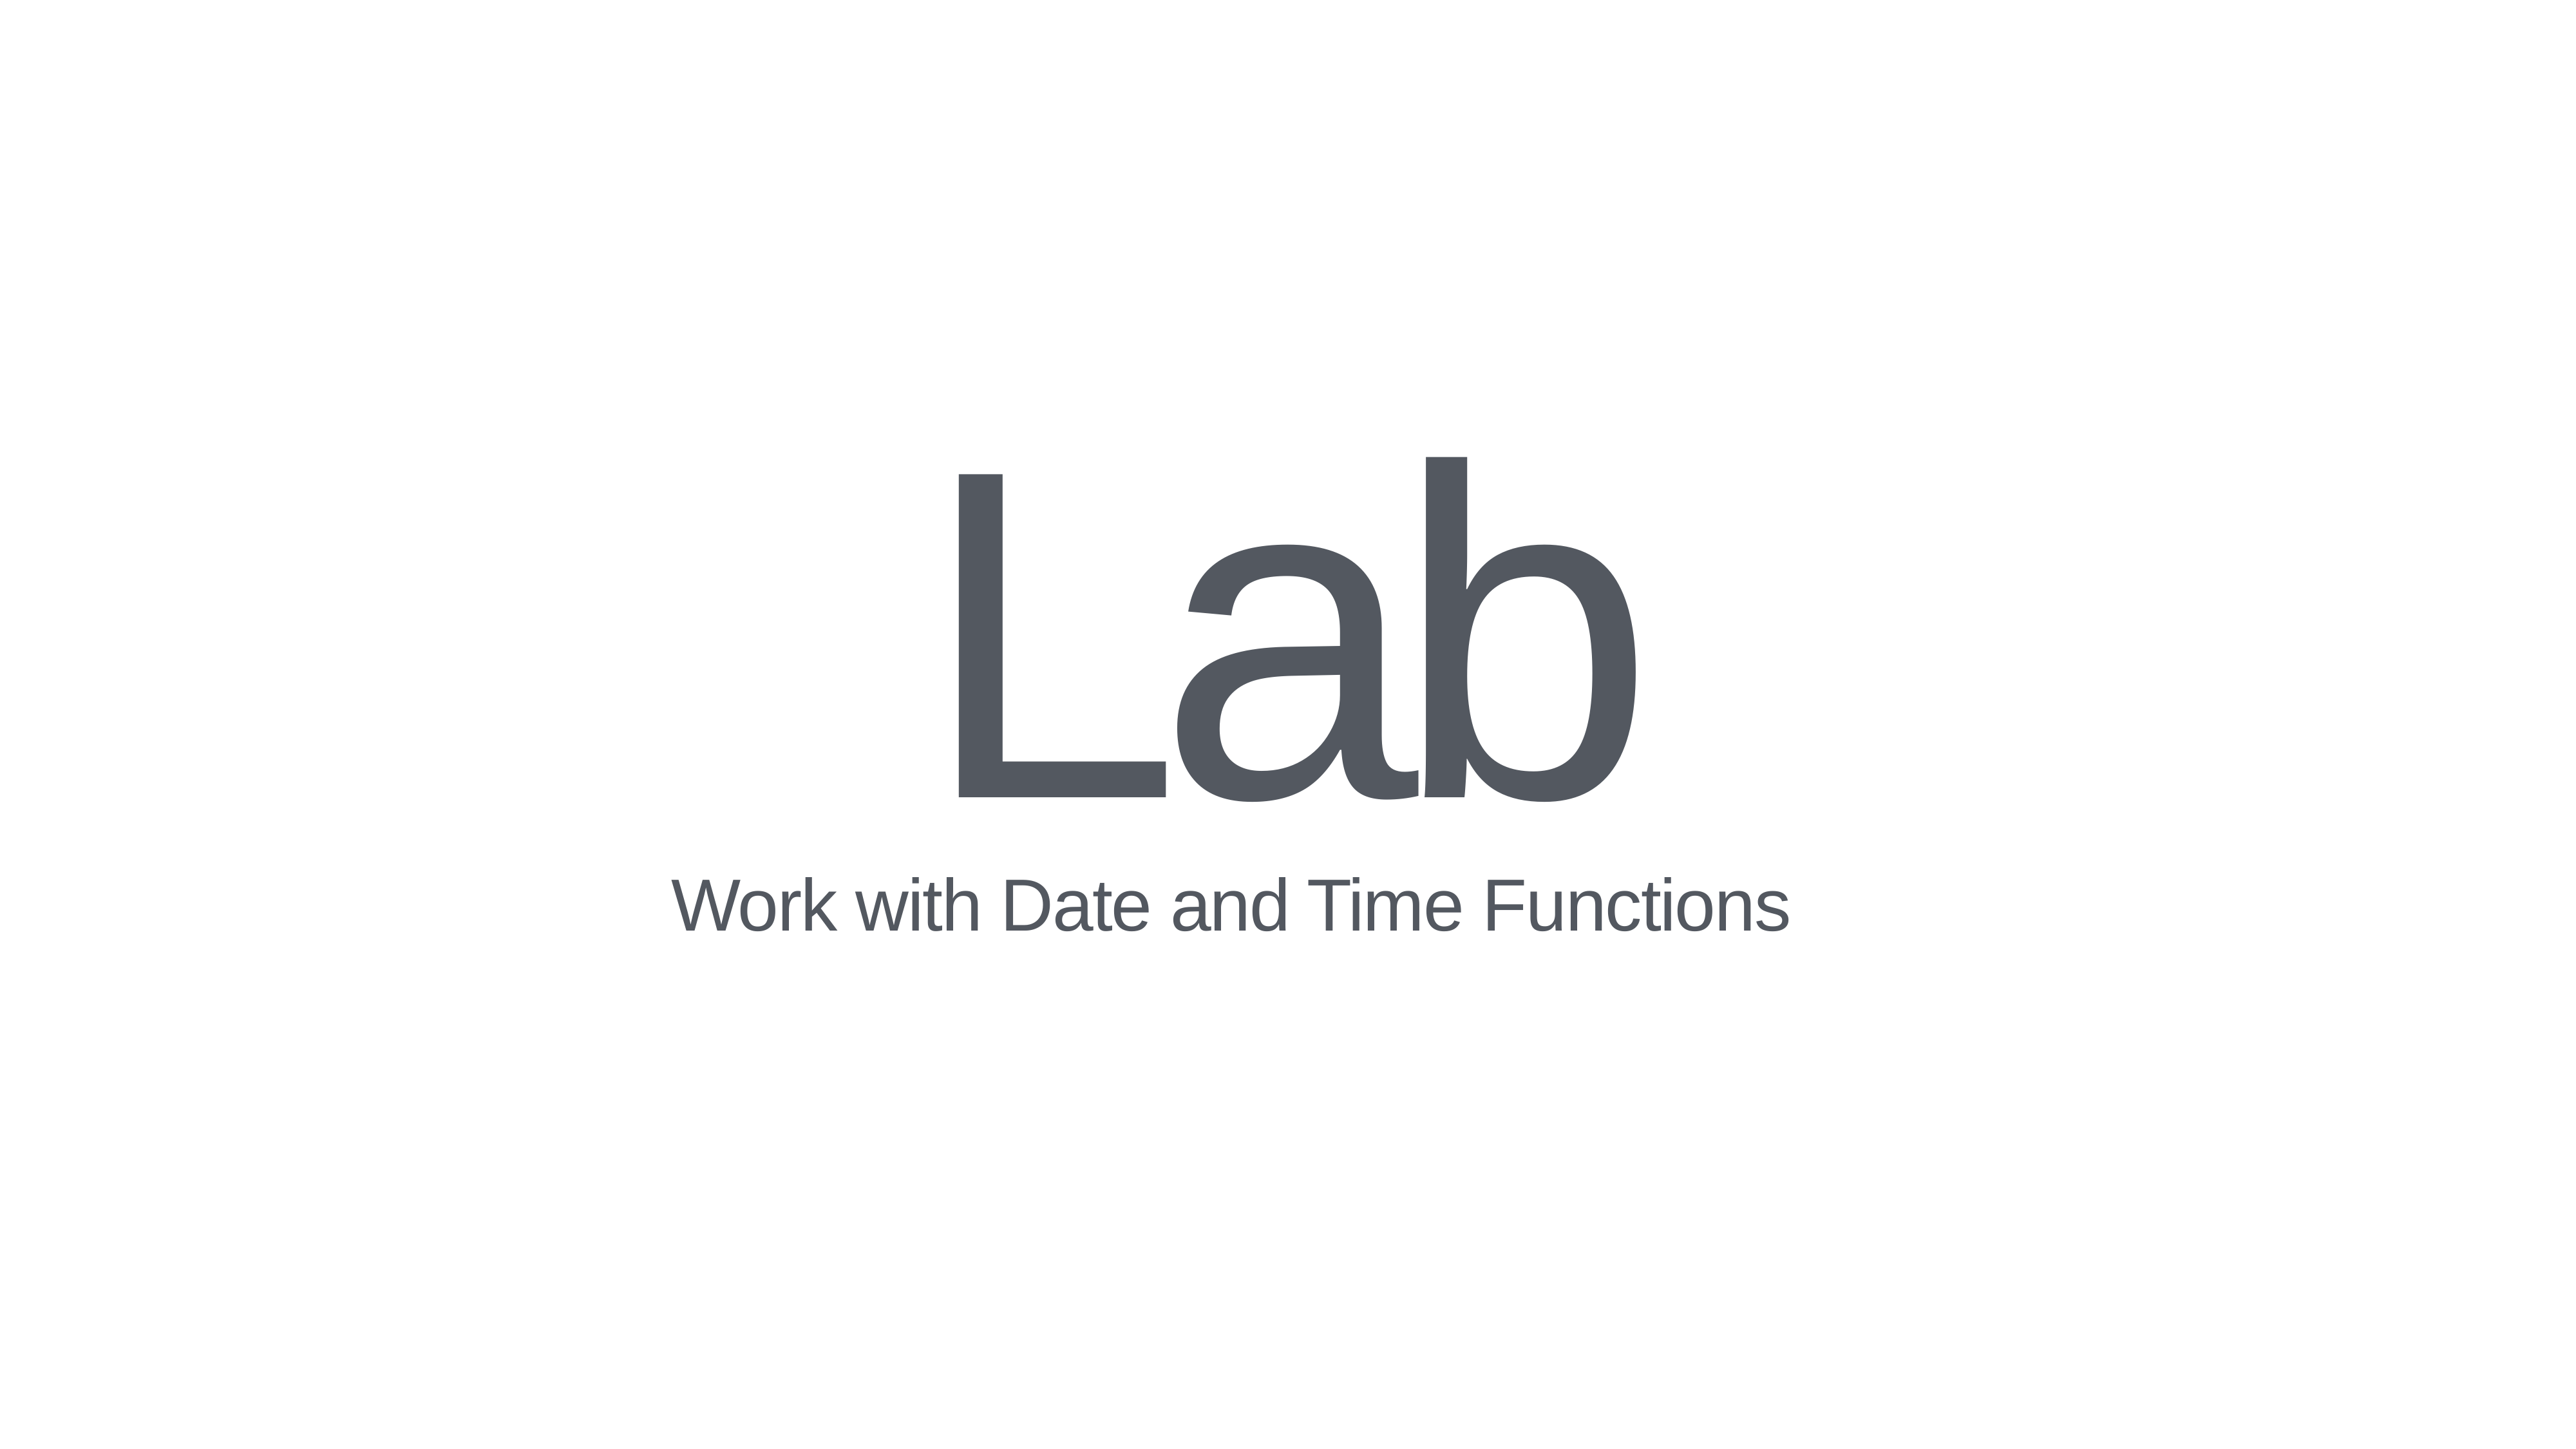

Lab
Work with Date and Time Functions